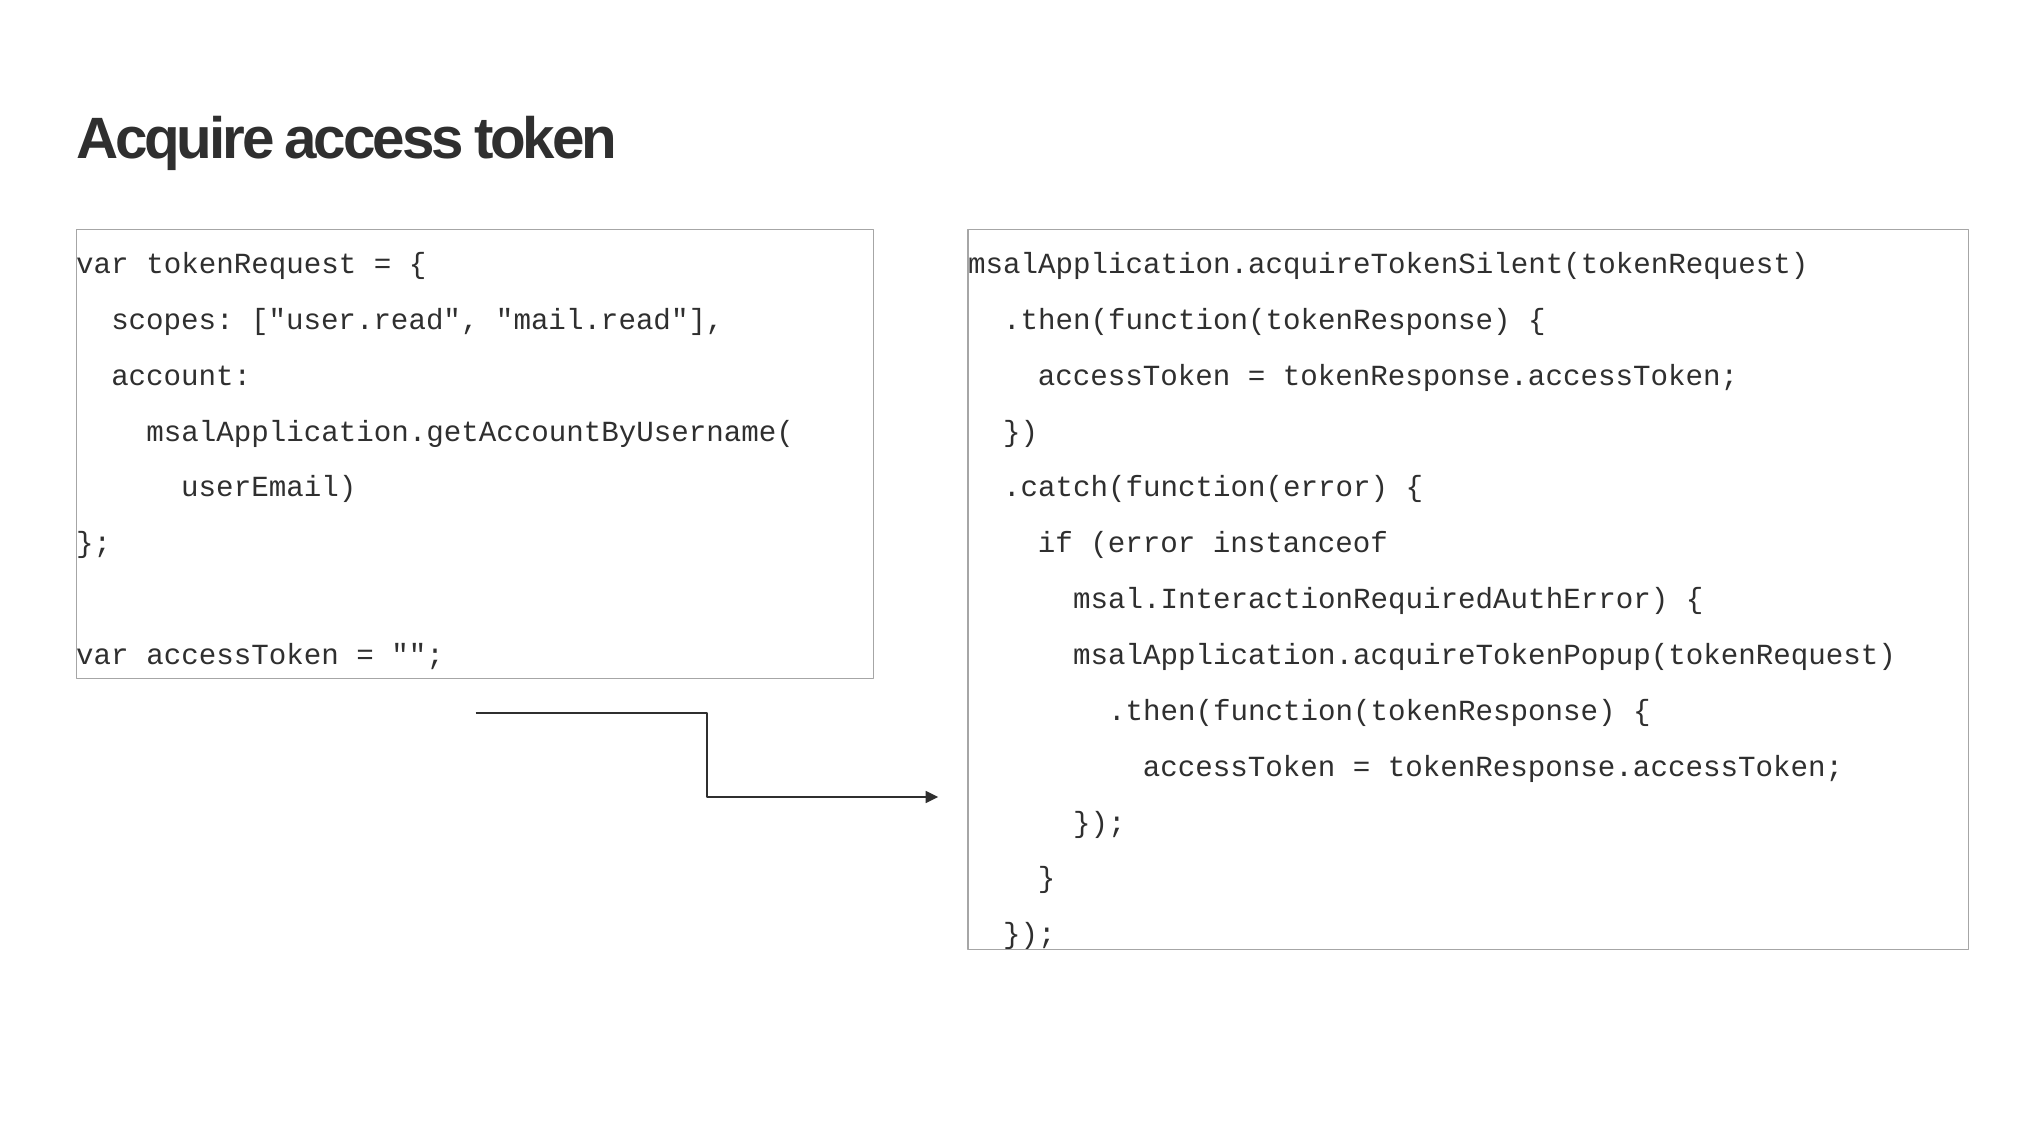

# Acquire access token
var tokenRequest = {
  scopes: ["user.read", "mail.read"],
  account:
    msalApplication.getAccountByUsername(
      userEmail)
};

var accessToken = "";
msalApplication.acquireTokenSilent(tokenRequest)
  .then(function(tokenResponse) {
    accessToken = tokenResponse.accessToken;
  })
  .catch(function(error) {
    if (error instanceof
      msal.InteractionRequiredAuthError) {
      msalApplication.acquireTokenPopup(tokenRequest)
        .then(function(tokenResponse) {
          accessToken = tokenResponse.accessToken;
      });
    }
  });